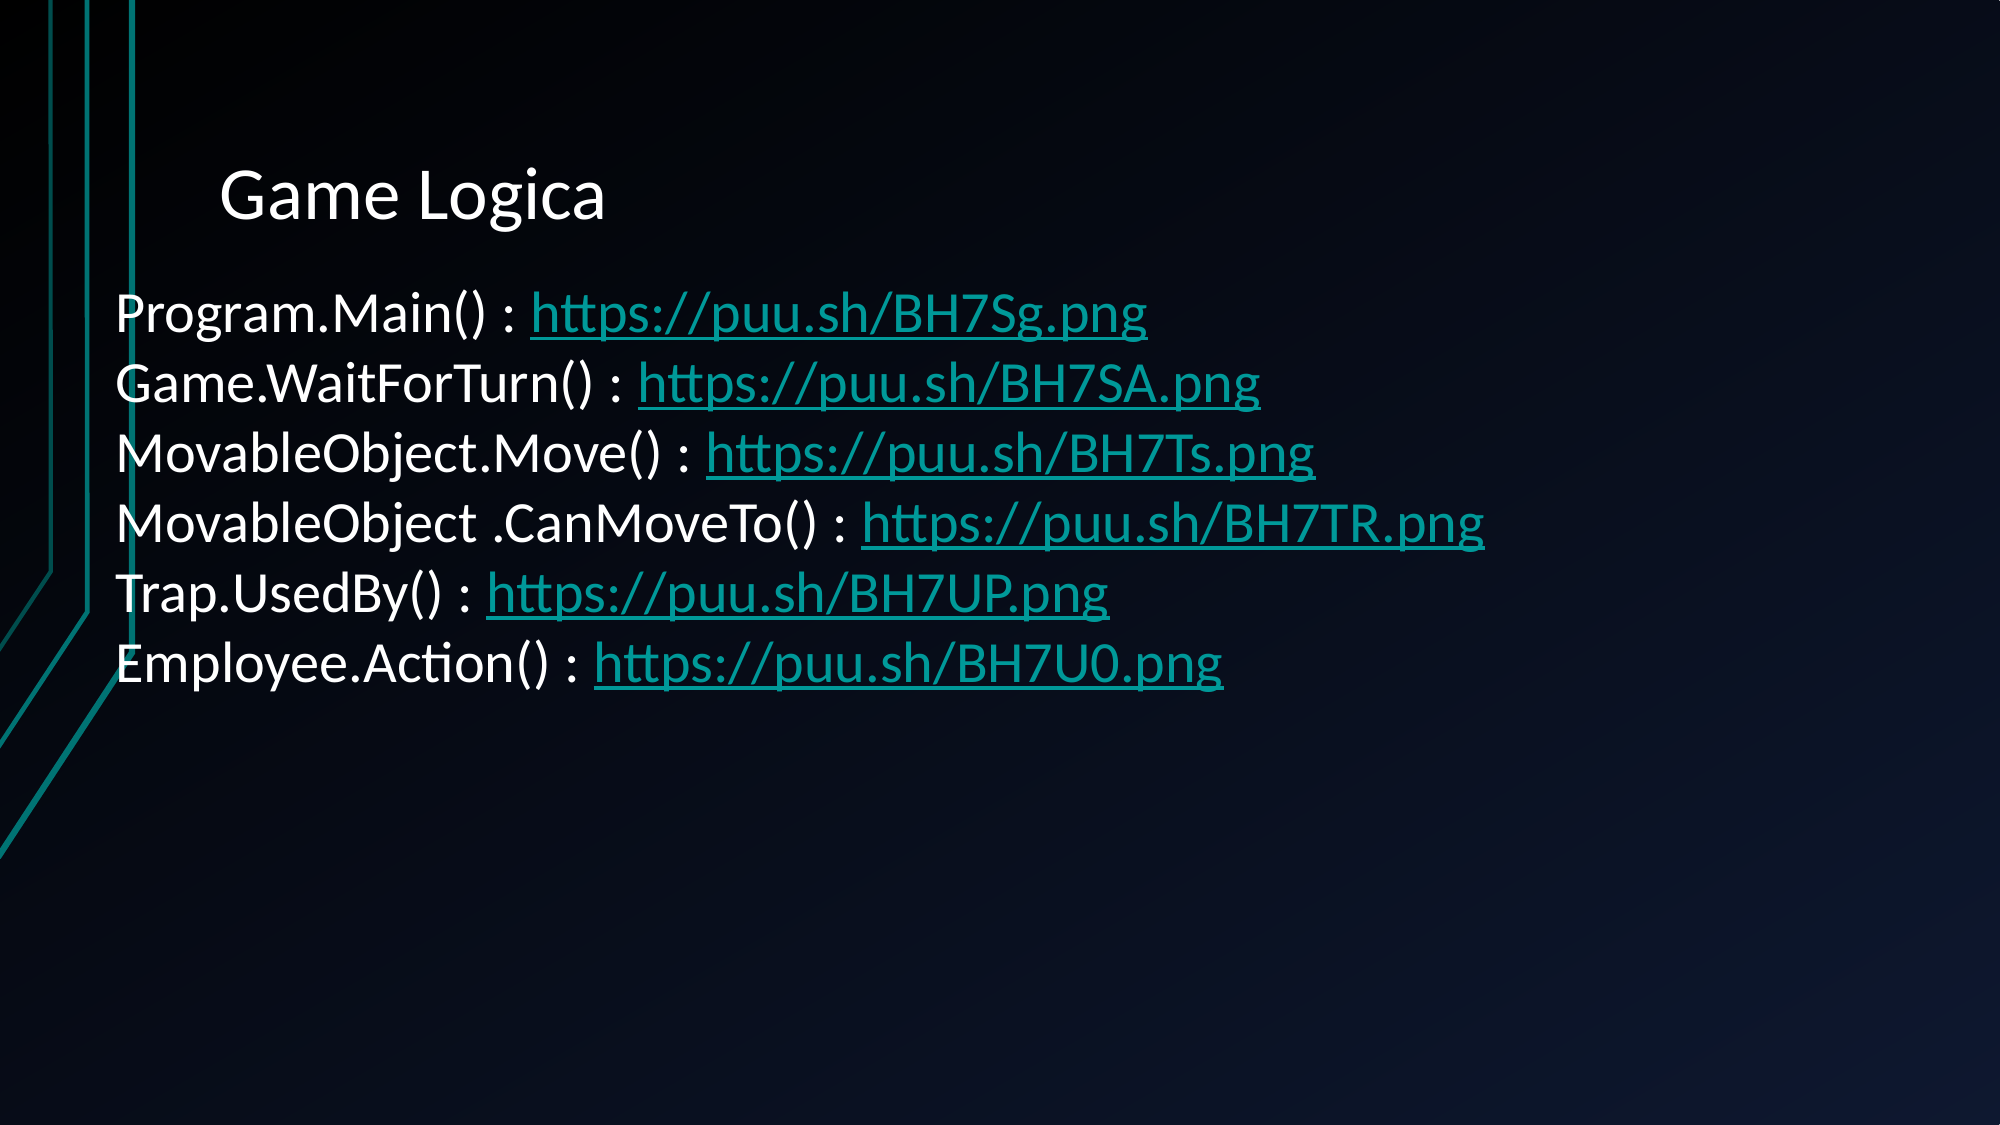

# Game Logica
Program.Main() : https://puu.sh/BH7Sg.png
Game.WaitForTurn() : https://puu.sh/BH7SA.png
MovableObject.Move() : https://puu.sh/BH7Ts.png
MovableObject .CanMoveTo() : https://puu.sh/BH7TR.png
Trap.UsedBy() : https://puu.sh/BH7UP.png
Employee.Action() : https://puu.sh/BH7U0.png